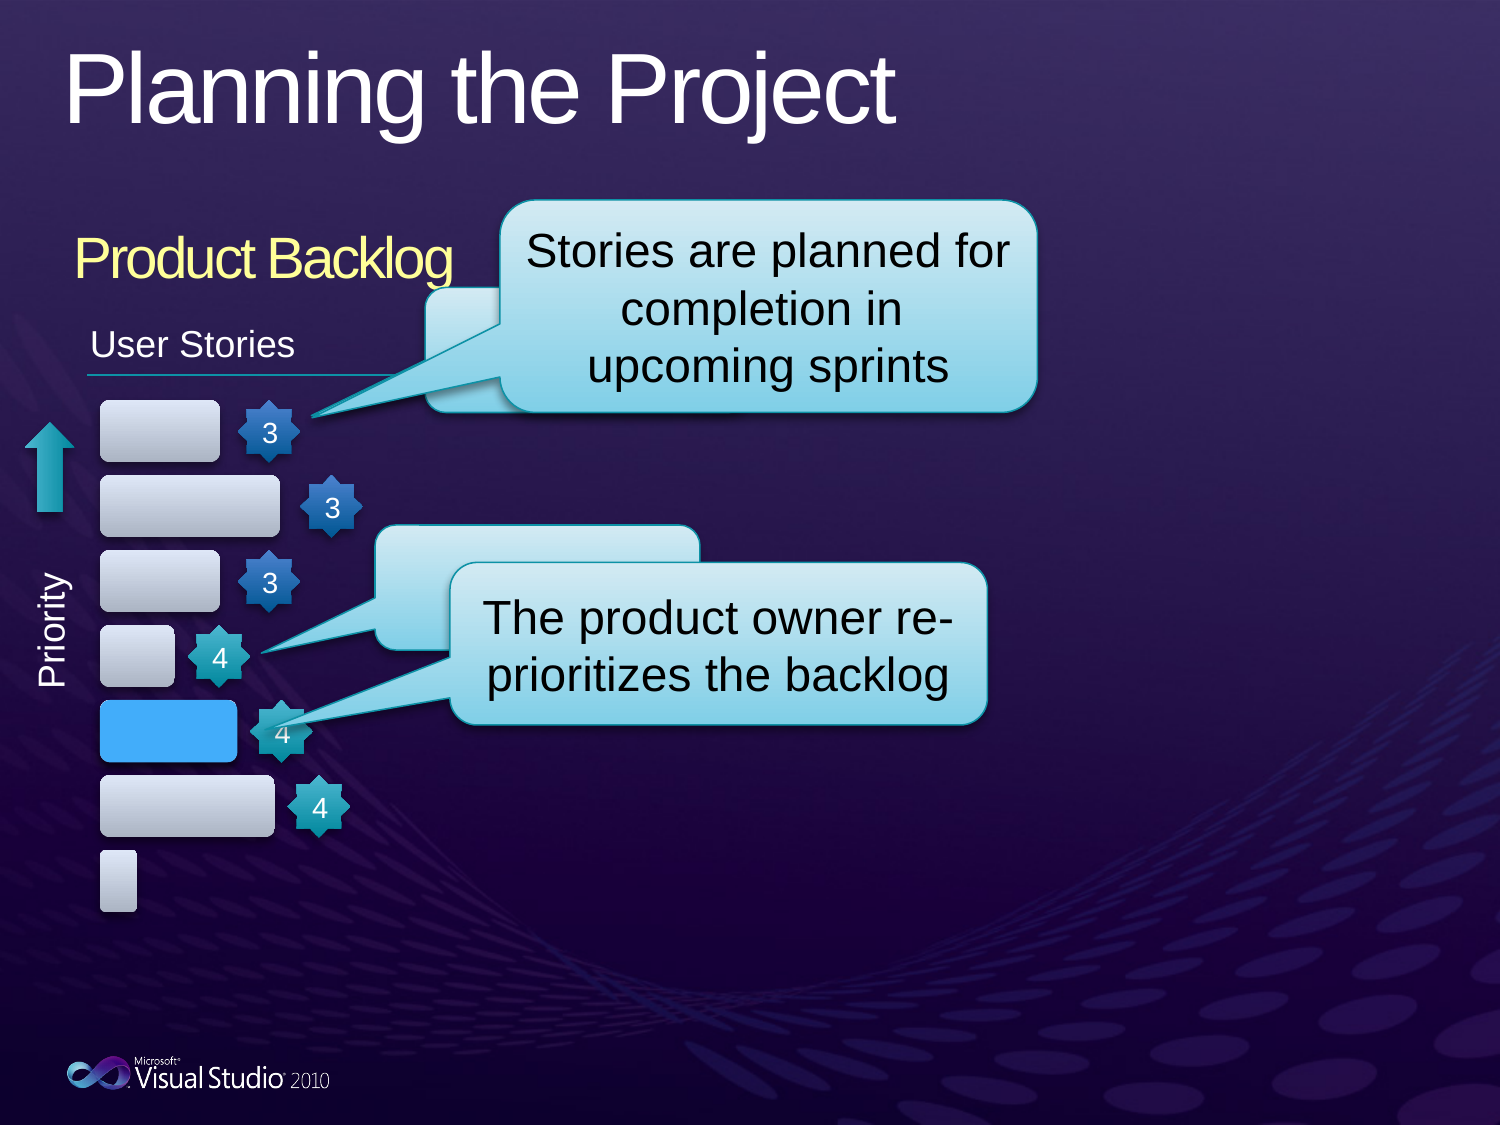

# Planning the Project
Stories are planned for completion in  upcoming sprints
Product Backlog
Sprint 3
User Stories

3
3
3

Priority
Sprint 4
The product owner re-prioritizes the backlog
4
4
4